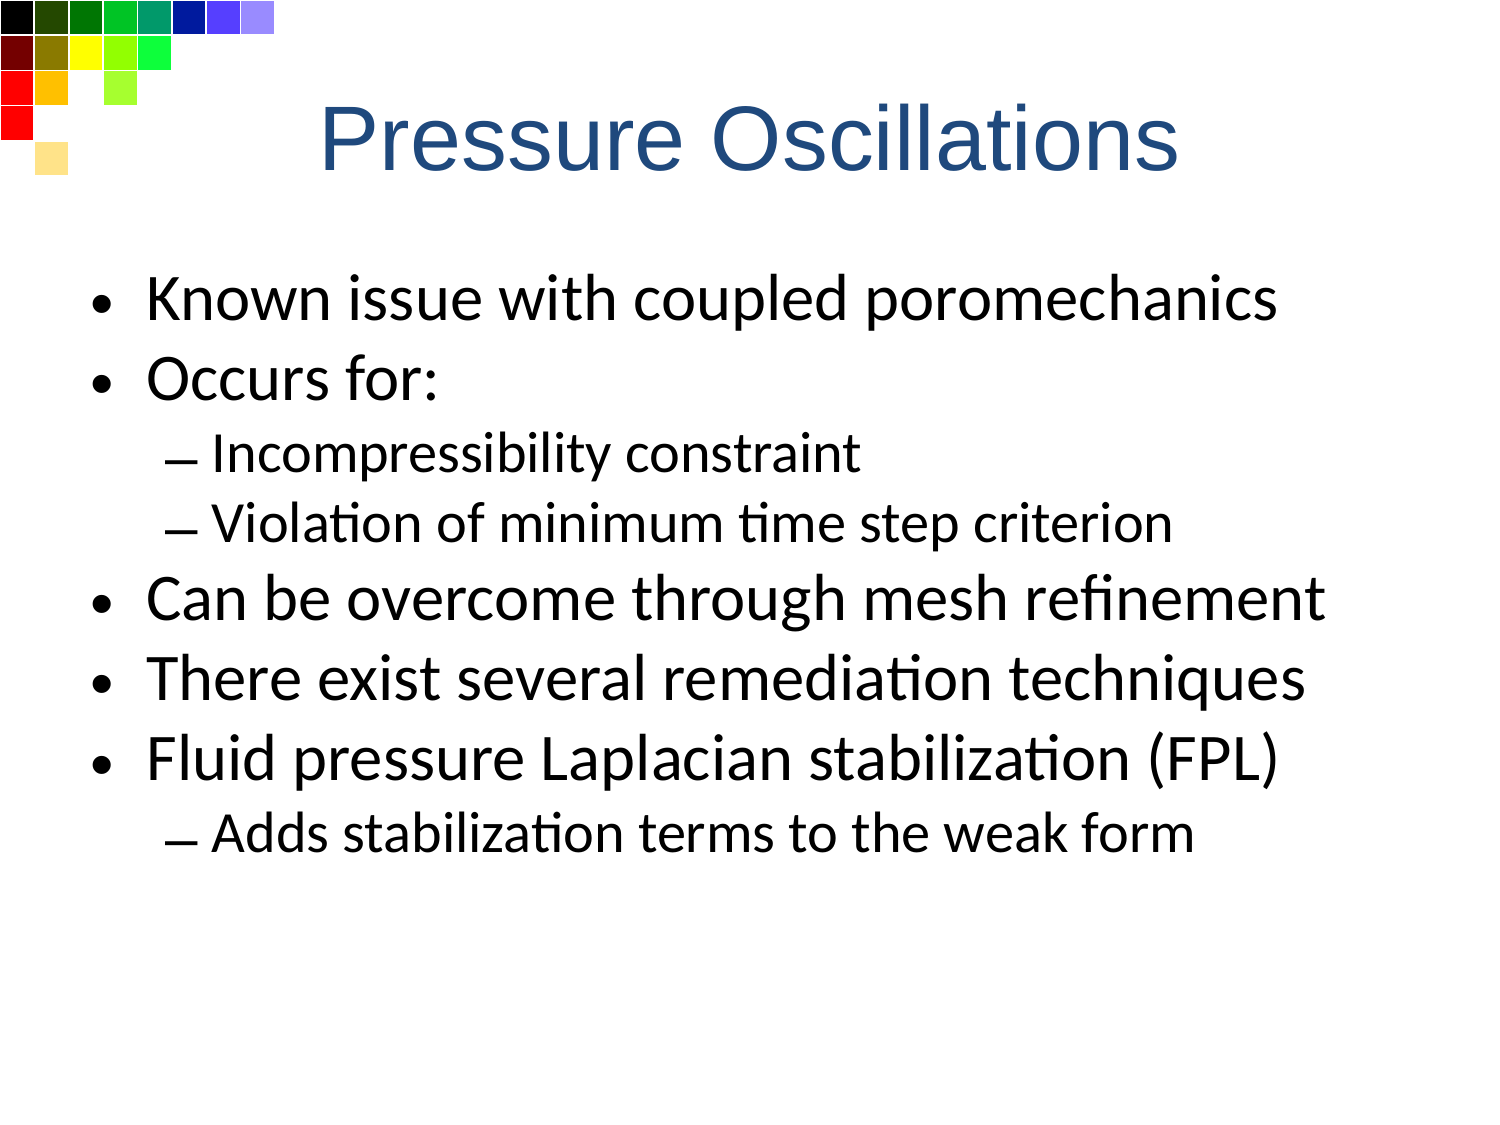

|  |  |  |  |  |  |  |  |
| --- | --- | --- | --- | --- | --- | --- | --- |
|  |  |  |  |  |  |  |  |
|  |  |  |  |  |  |  |  |
|  |  |  |  |  |  |  |  |
|  |  |  |  |  |  |  |  |
# Pressure Oscillations
Known issue with coupled poromechanics
Occurs for:
Incompressibility constraint
Violation of minimum time step criterion
Can be overcome through mesh refinement
There exist several remediation techniques
Fluid pressure Laplacian stabilization (FPL)
Adds stabilization terms to the weak form